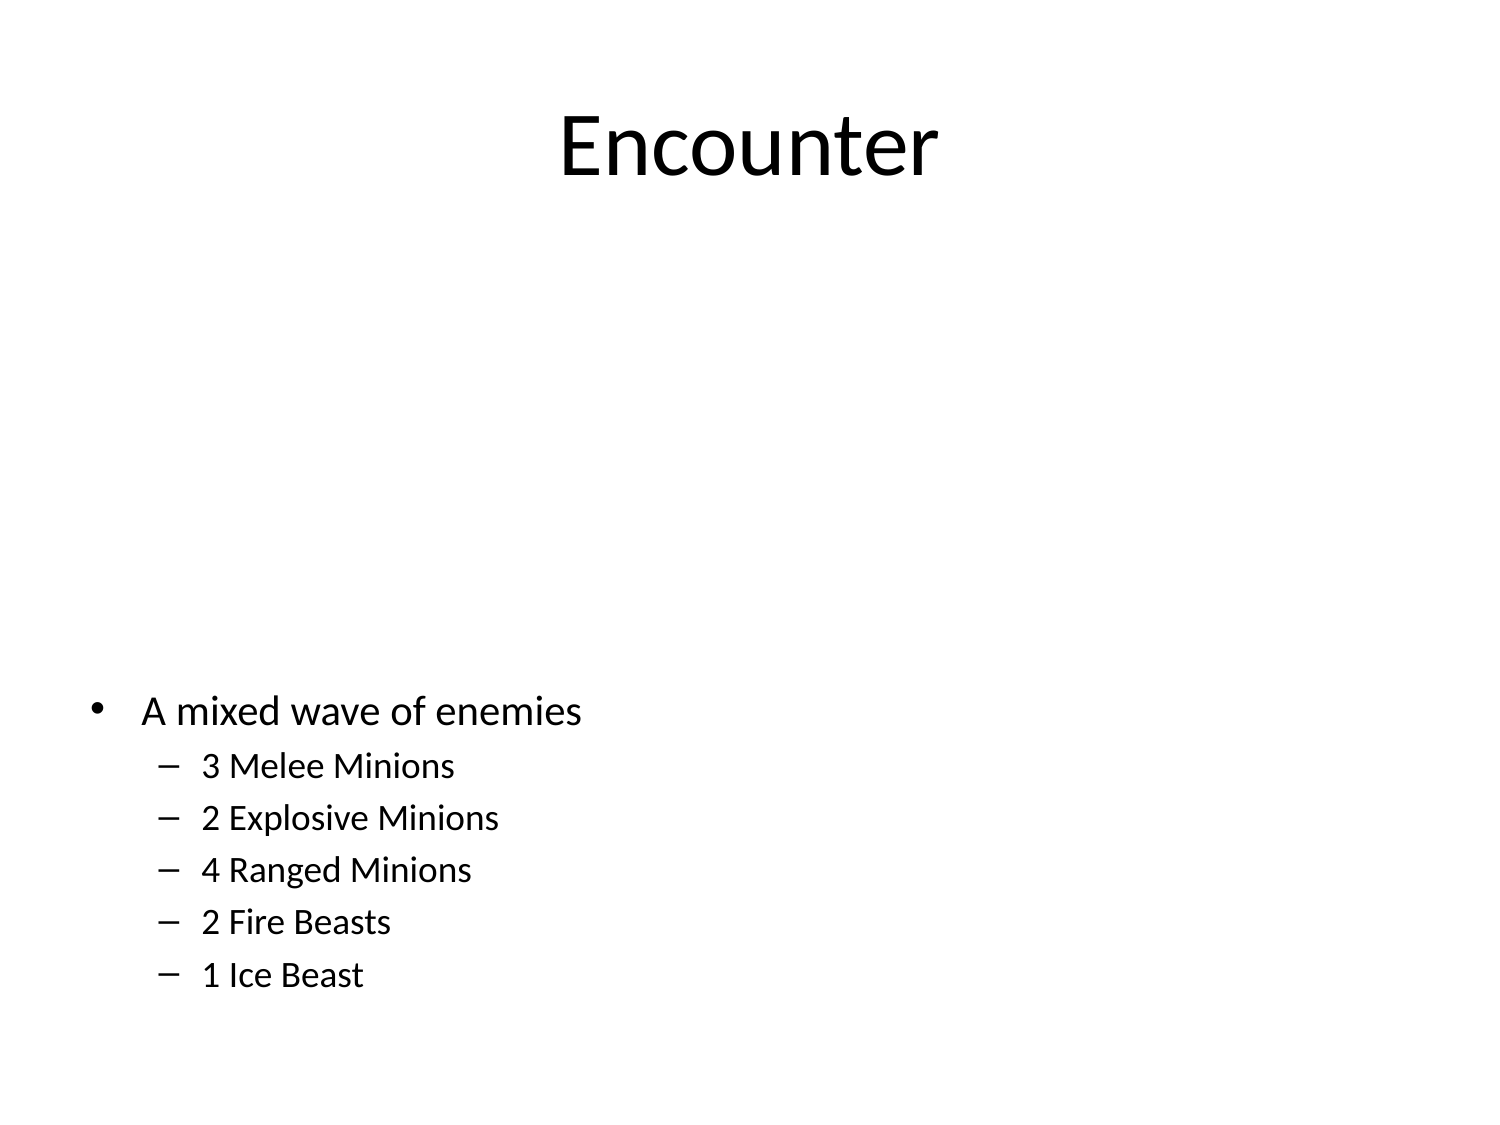

# Encounter
A mixed wave of enemies
3 Melee Minions
2 Explosive Minions
4 Ranged Minions
2 Fire Beasts
1 Ice Beast